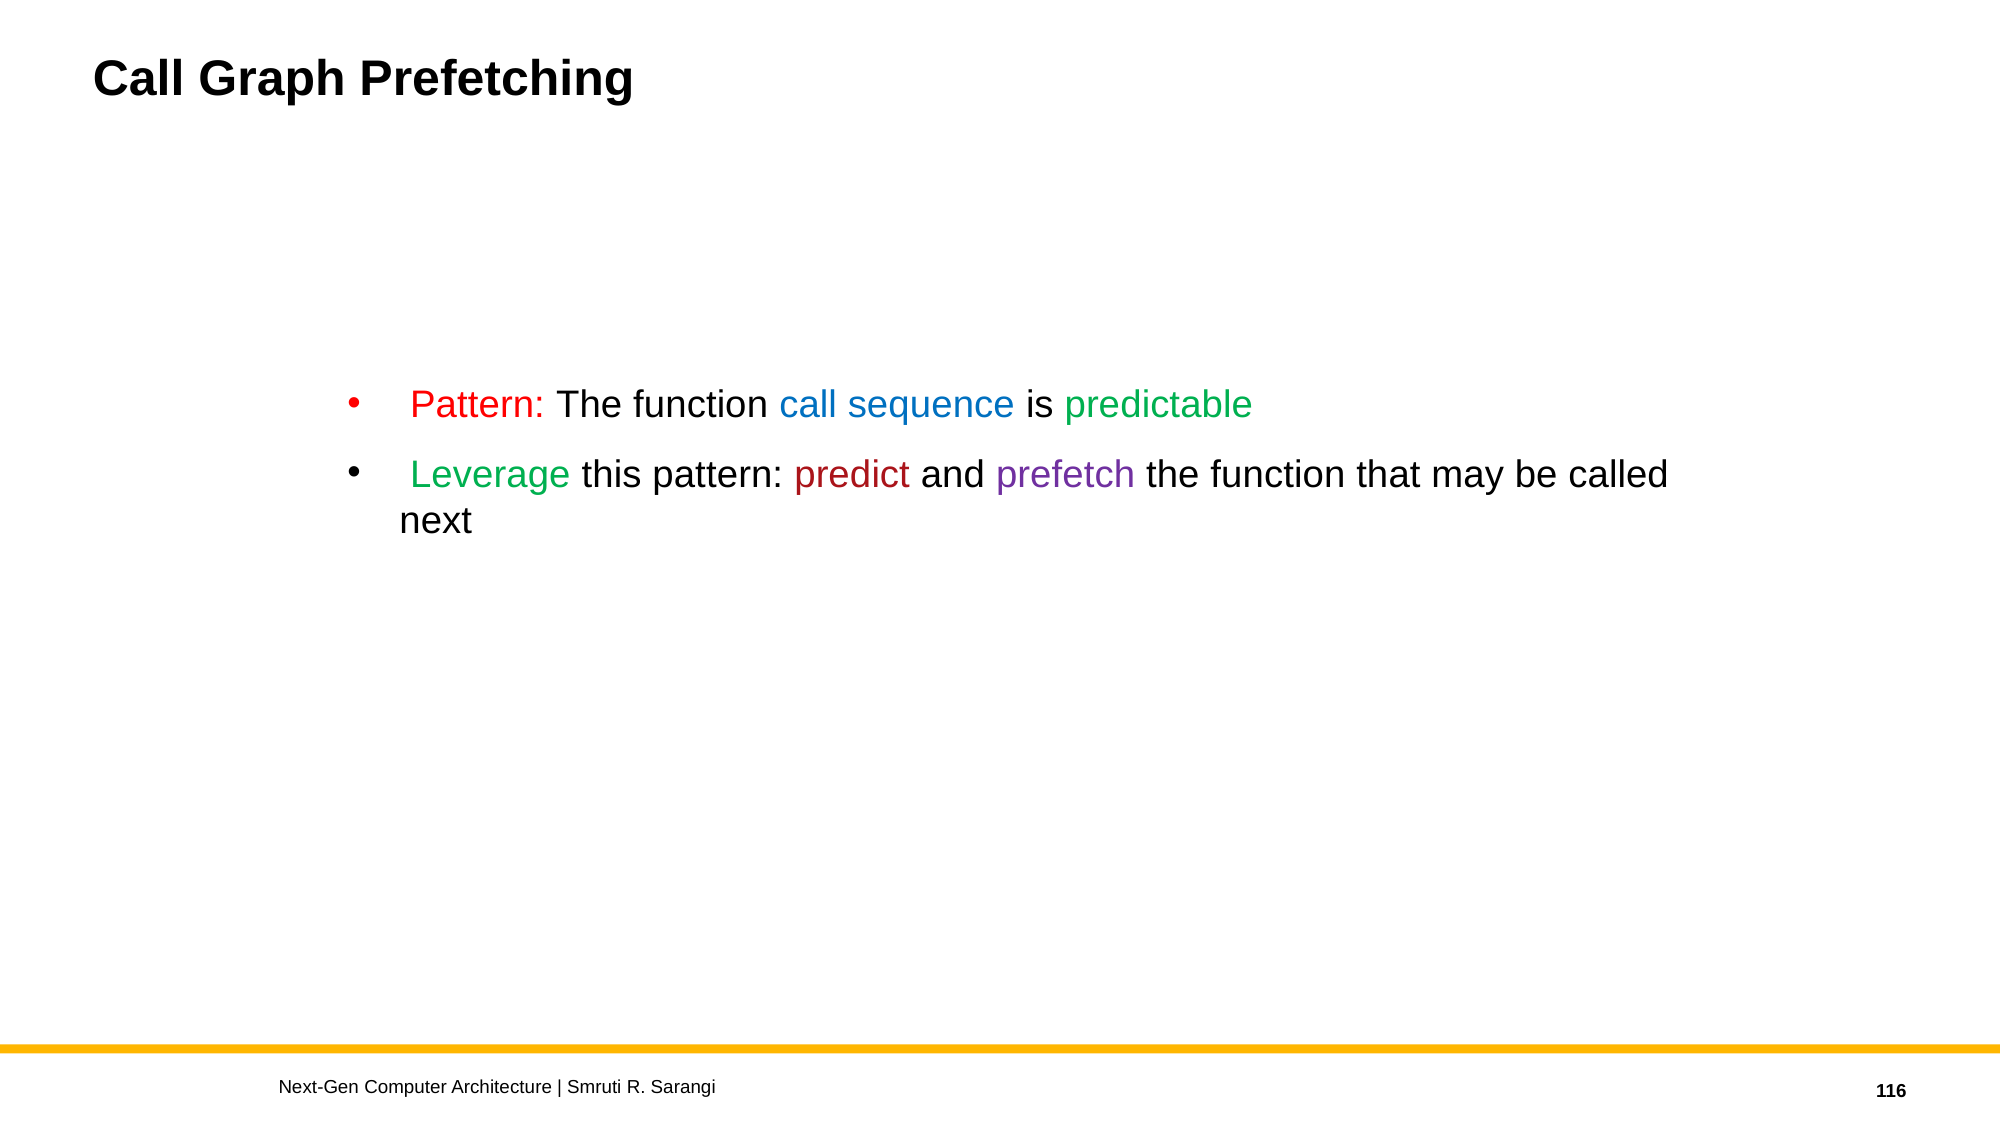

# Call Graph Prefetching
 Pattern: The function call sequence is predictable
 Leverage this pattern: predict and prefetch the function that may be called next
Next-Gen Computer Architecture | Smruti R. Sarangi
116